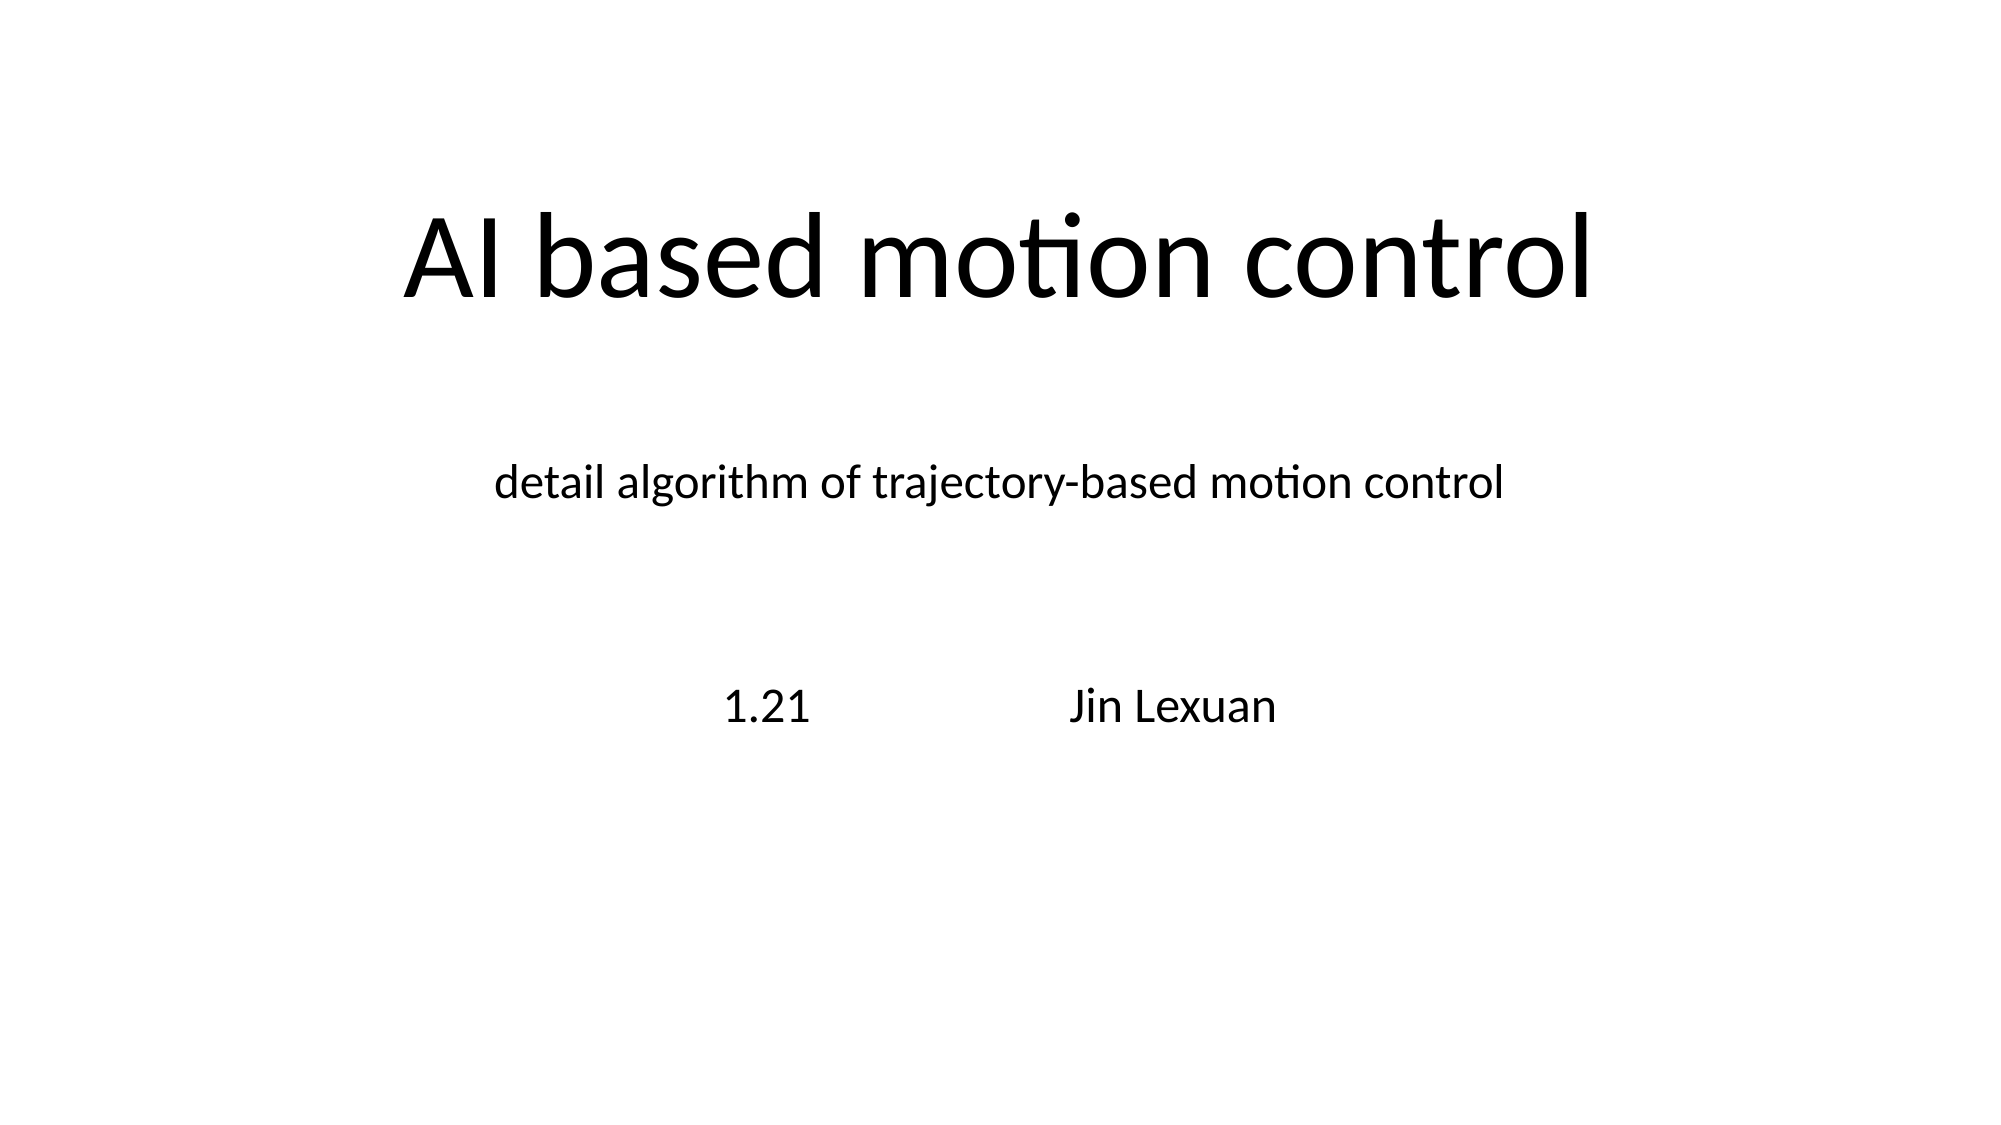

# AI based motion control detail algorithm of trajectory-based motion control

1.21                       Jin Lexuan